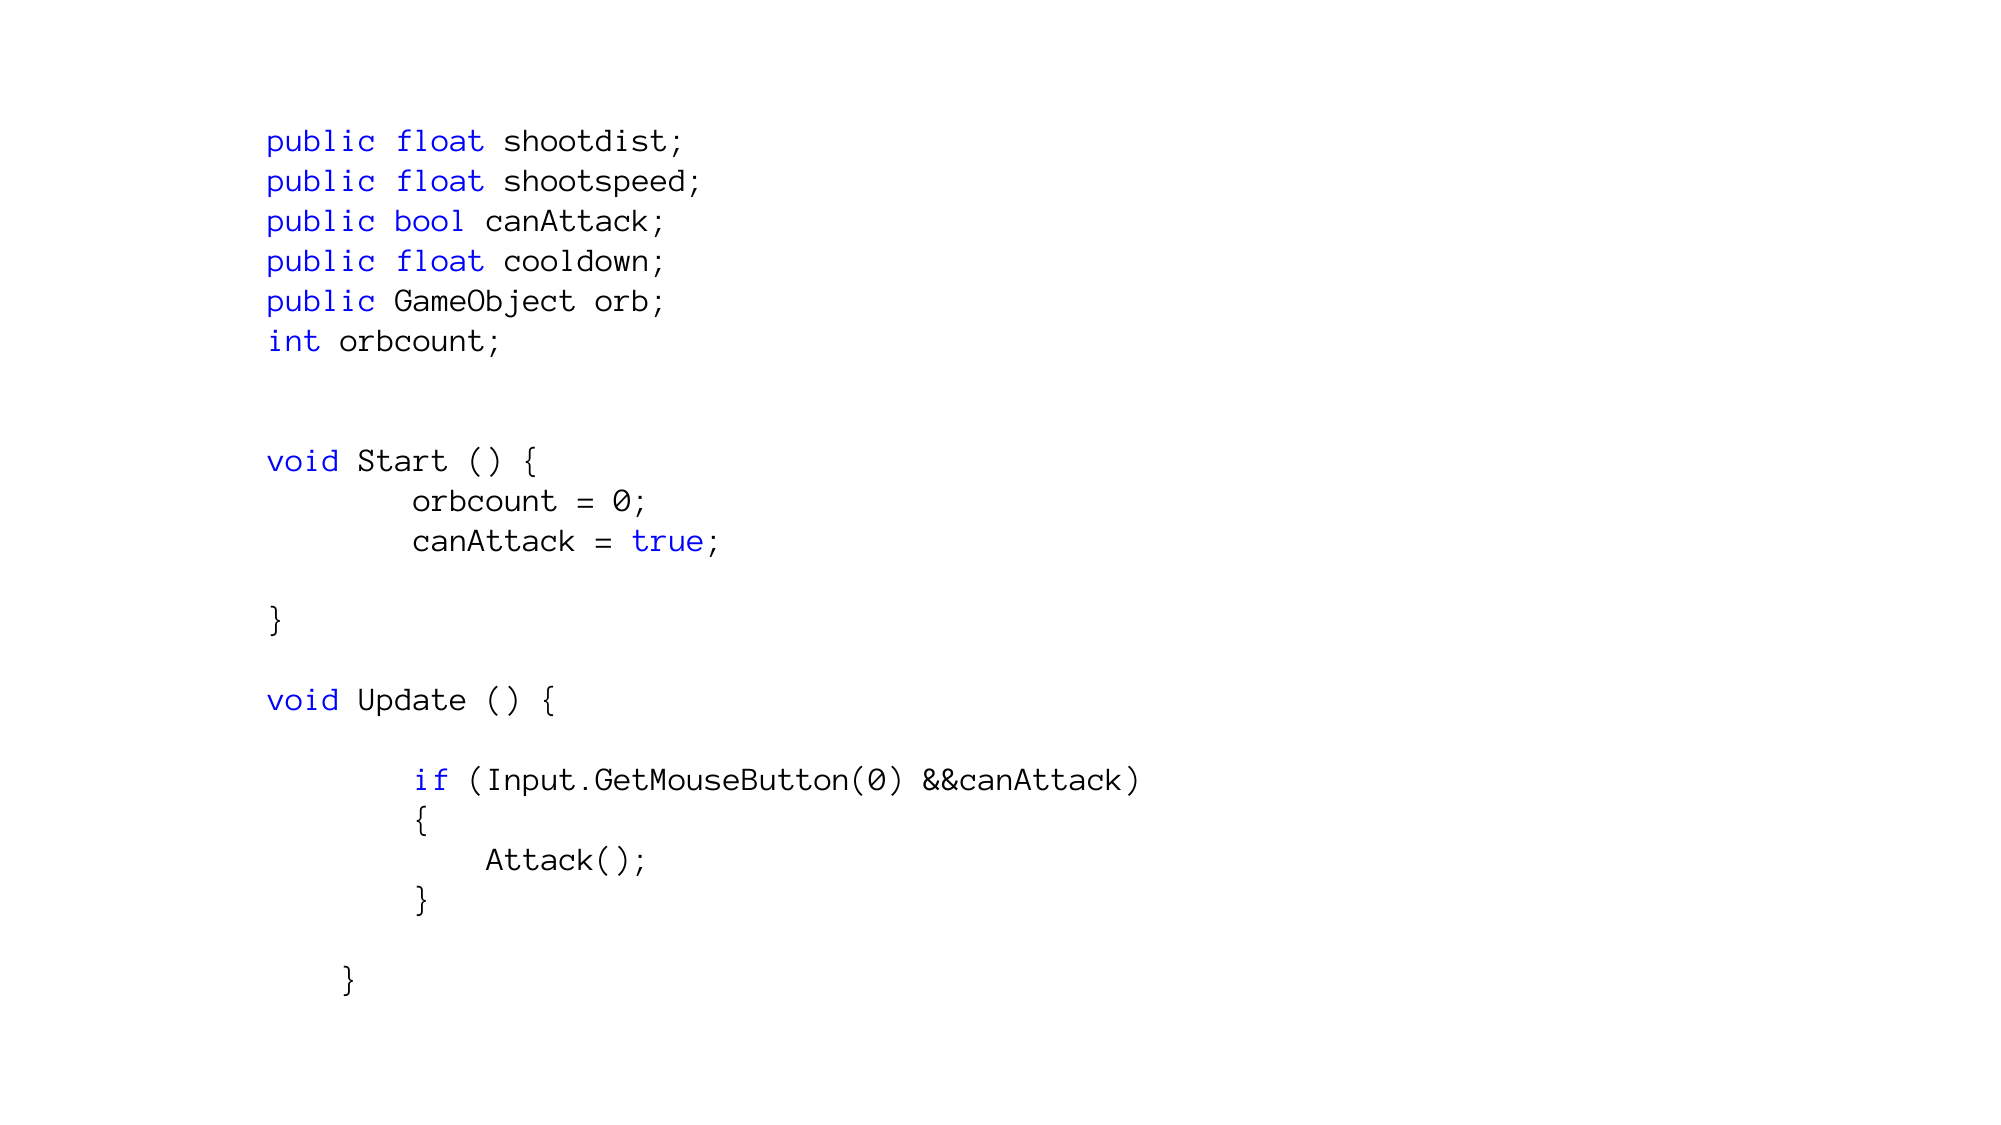

public float shootdist;
public float shootspeed;
public bool canAttack;
public float cooldown;
public GameObject orb;
int orbcount;

void Start () {
        orbcount = 0;
        canAttack = true;

}

void Update () {

        if (Input.GetMouseButton(0) &&canAttack)
        {
            Attack();
        }

    }